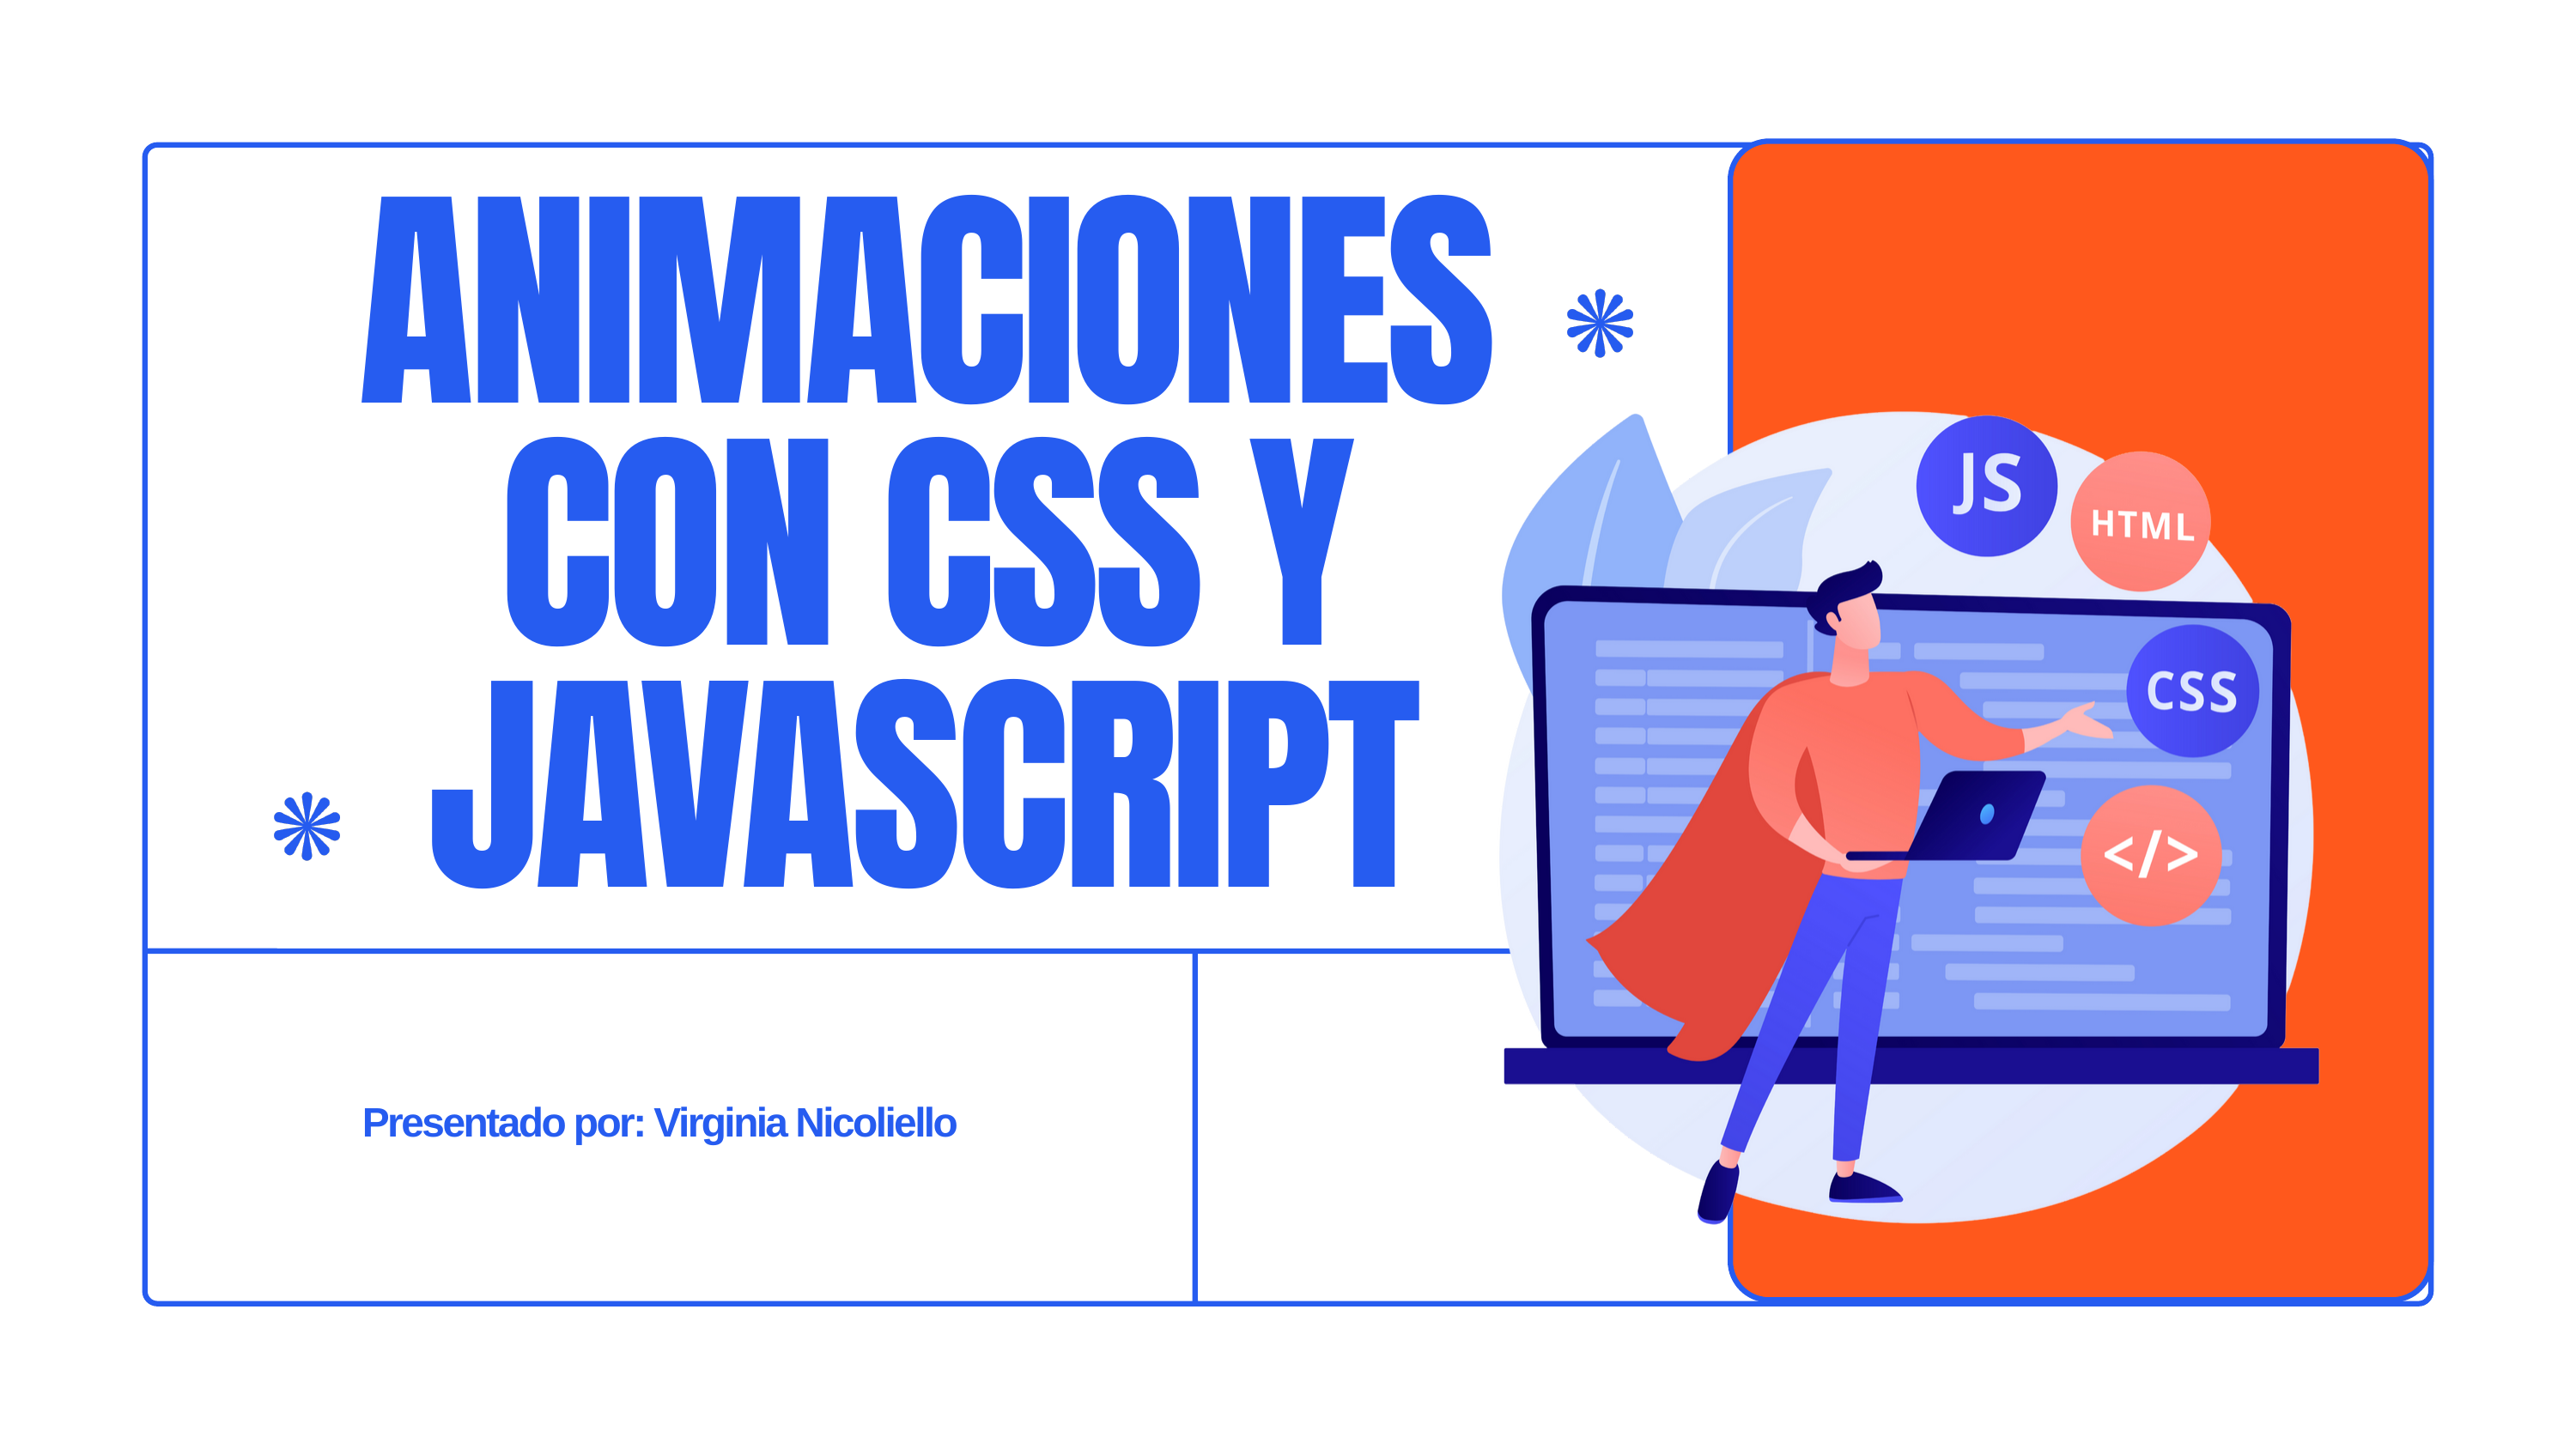

ANIMACIONES CON CSS Y JAVASCRIPT

Presentado por: Virginia Nicoliello